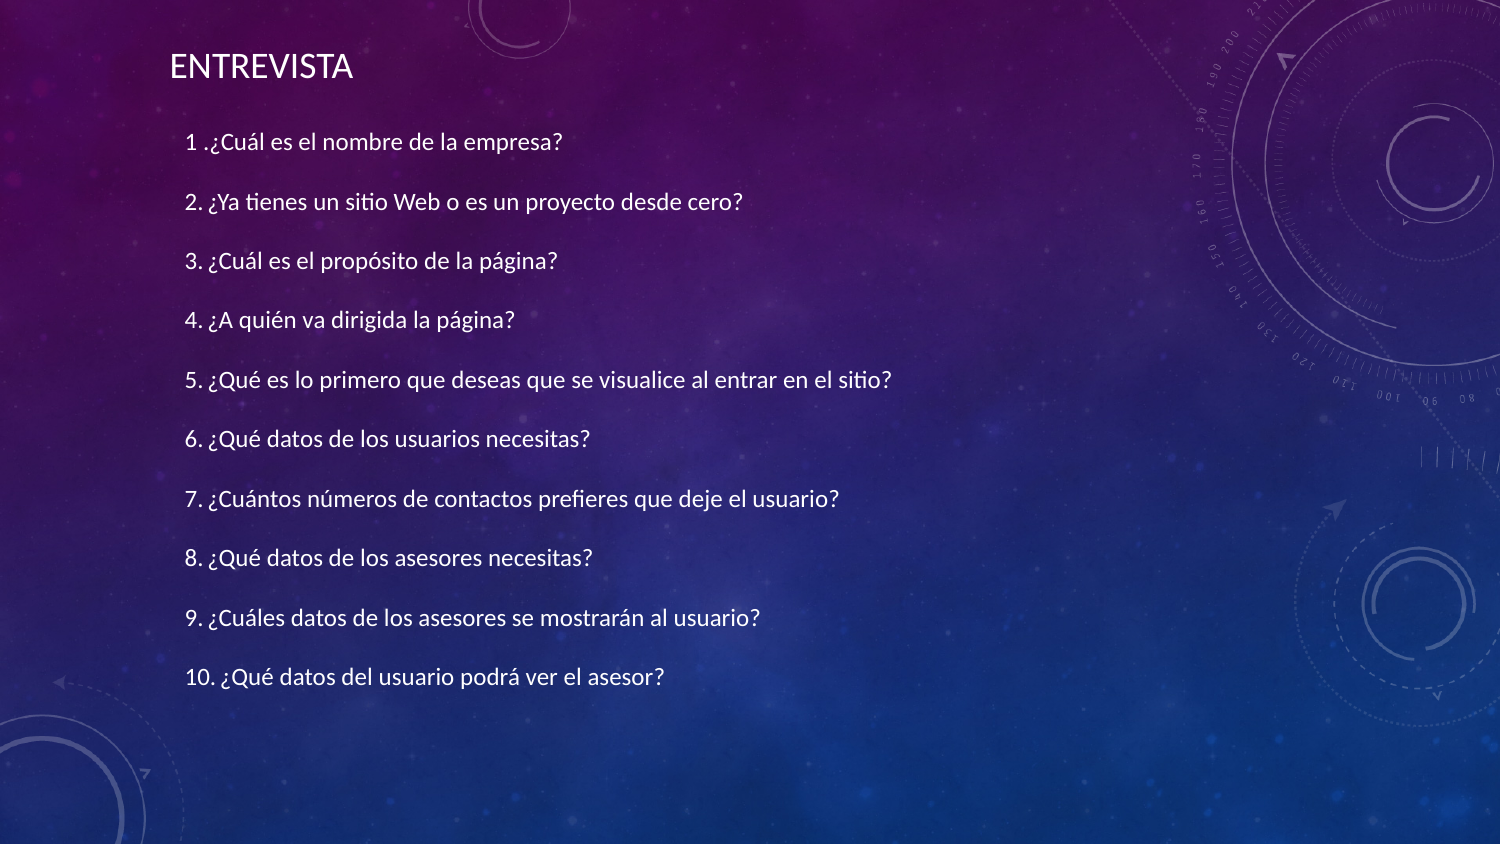

ENTREVISTA
1 .¿Cuál es el nombre de la empresa?
2. ¿Ya tienes un sitio Web o es un proyecto desde cero?
3. ¿Cuál es el propósito de la página?
4. ¿A quién va dirigida la página?
5. ¿Qué es lo primero que deseas que se visualice al entrar en el sitio?
6. ¿Qué datos de los usuarios necesitas?
7. ¿Cuántos números de contactos prefieres que deje el usuario?
8. ¿Qué datos de los asesores necesitas?
9. ¿Cuáles datos de los asesores se mostrarán al usuario?
10. ¿Qué datos del usuario podrá ver el asesor?